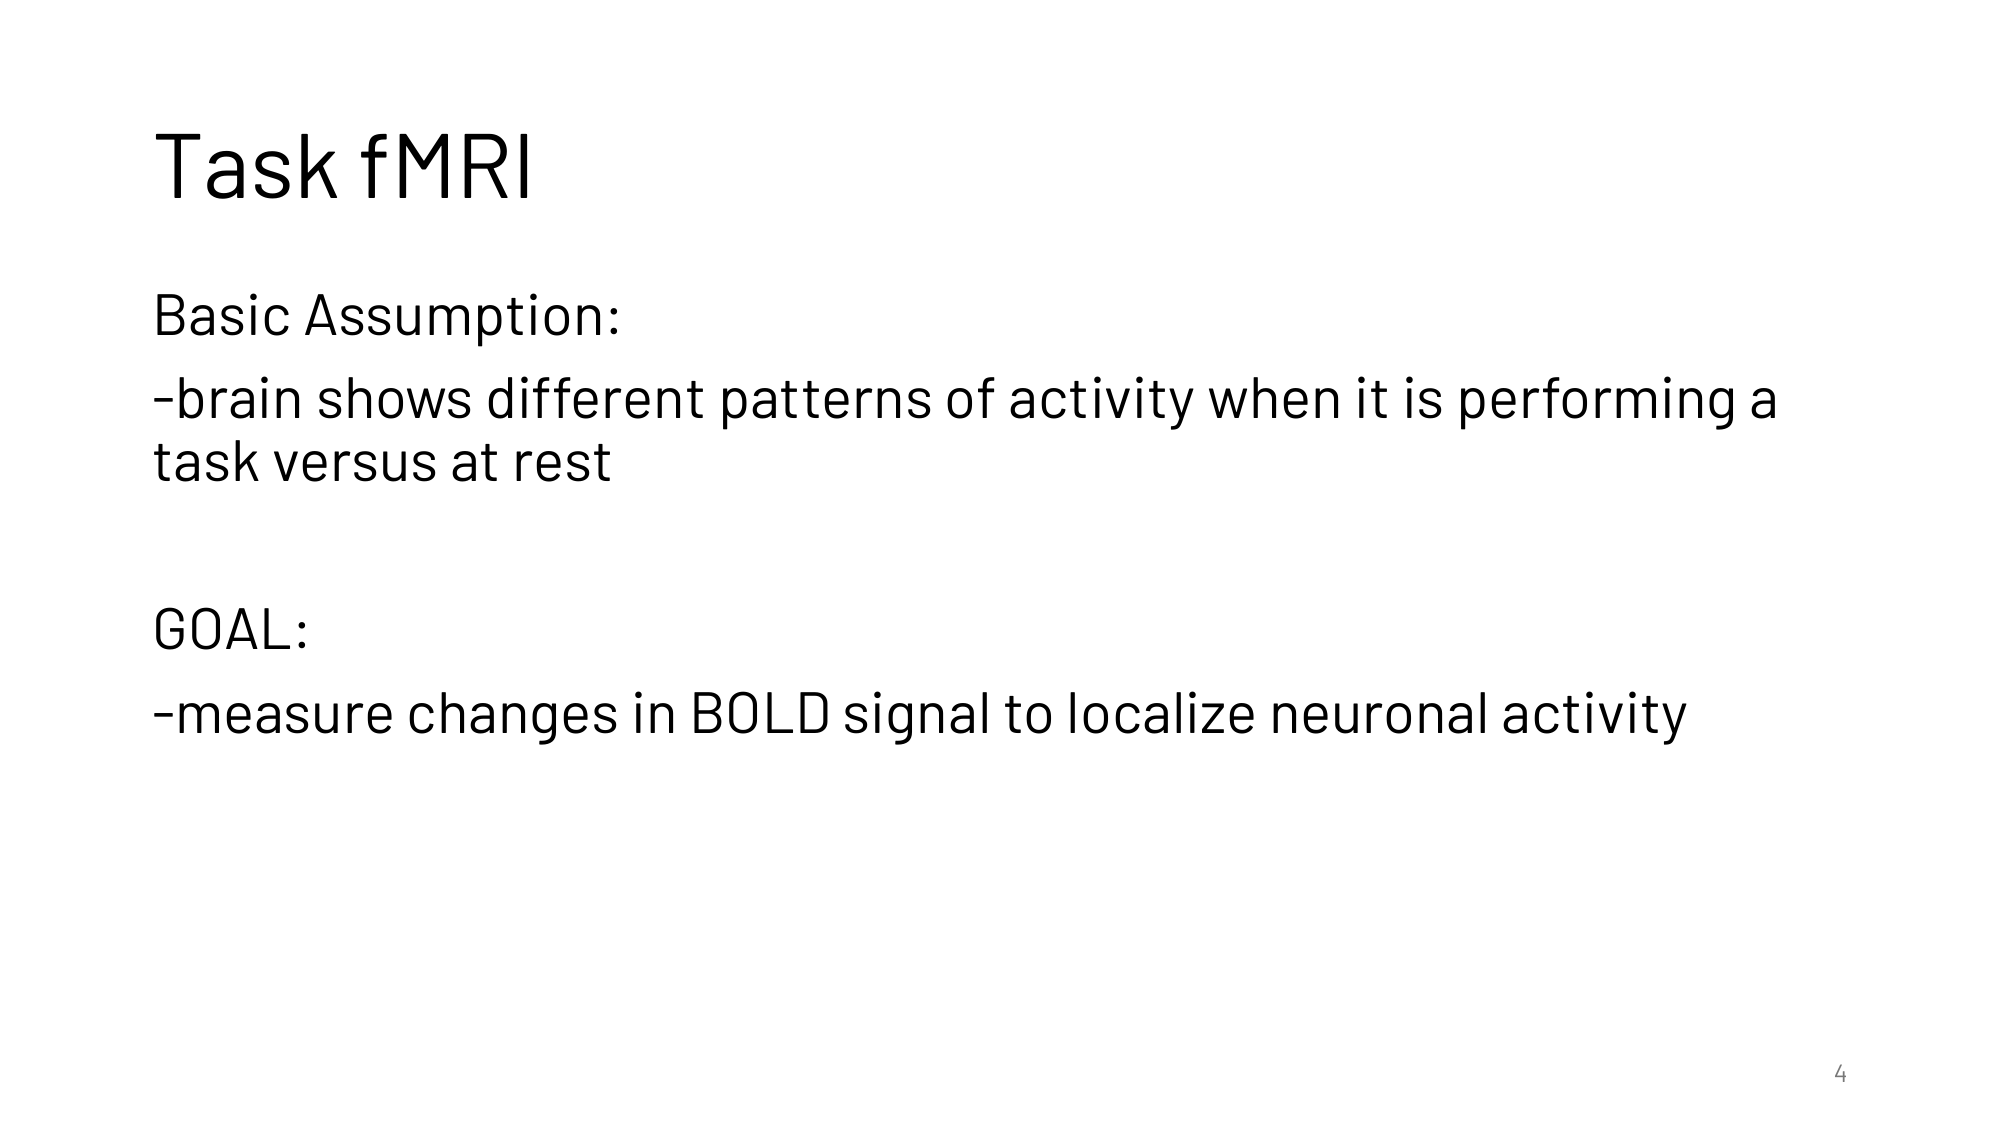

# Task fMRI
Basic Assumption:
-brain shows different patterns of activity when it is performing a task versus at rest

GOAL:
-measure changes in BOLD signal to localize neuronal activity
4